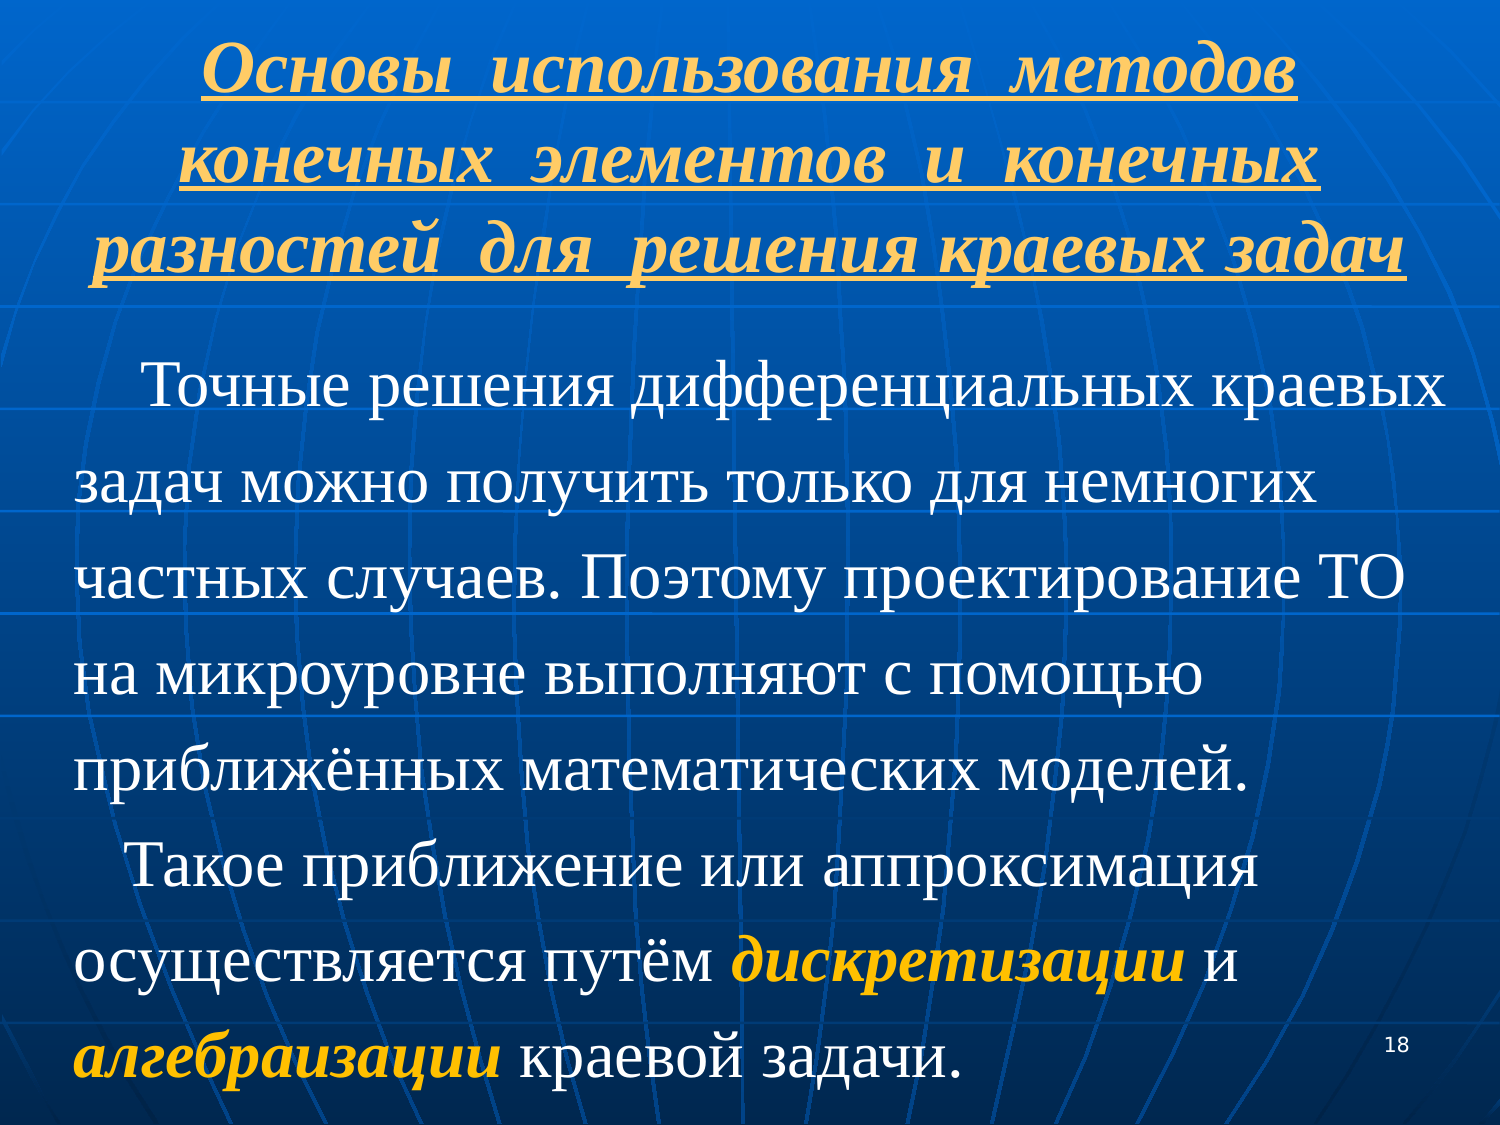

# Основы  использования  методов конечных  элементов  и  конечных разностей  для  решения краевых задач
    Точные решения дифференциальных краевых задач можно получить только для немногих частных случаев. Поэтому проектирование ТО на микроуровне выполняют с помощью приближённых математических моделей.
   Такое приближение или аппроксимация осуществляется путём дискретизации и алгебраизации краевой задачи.

18